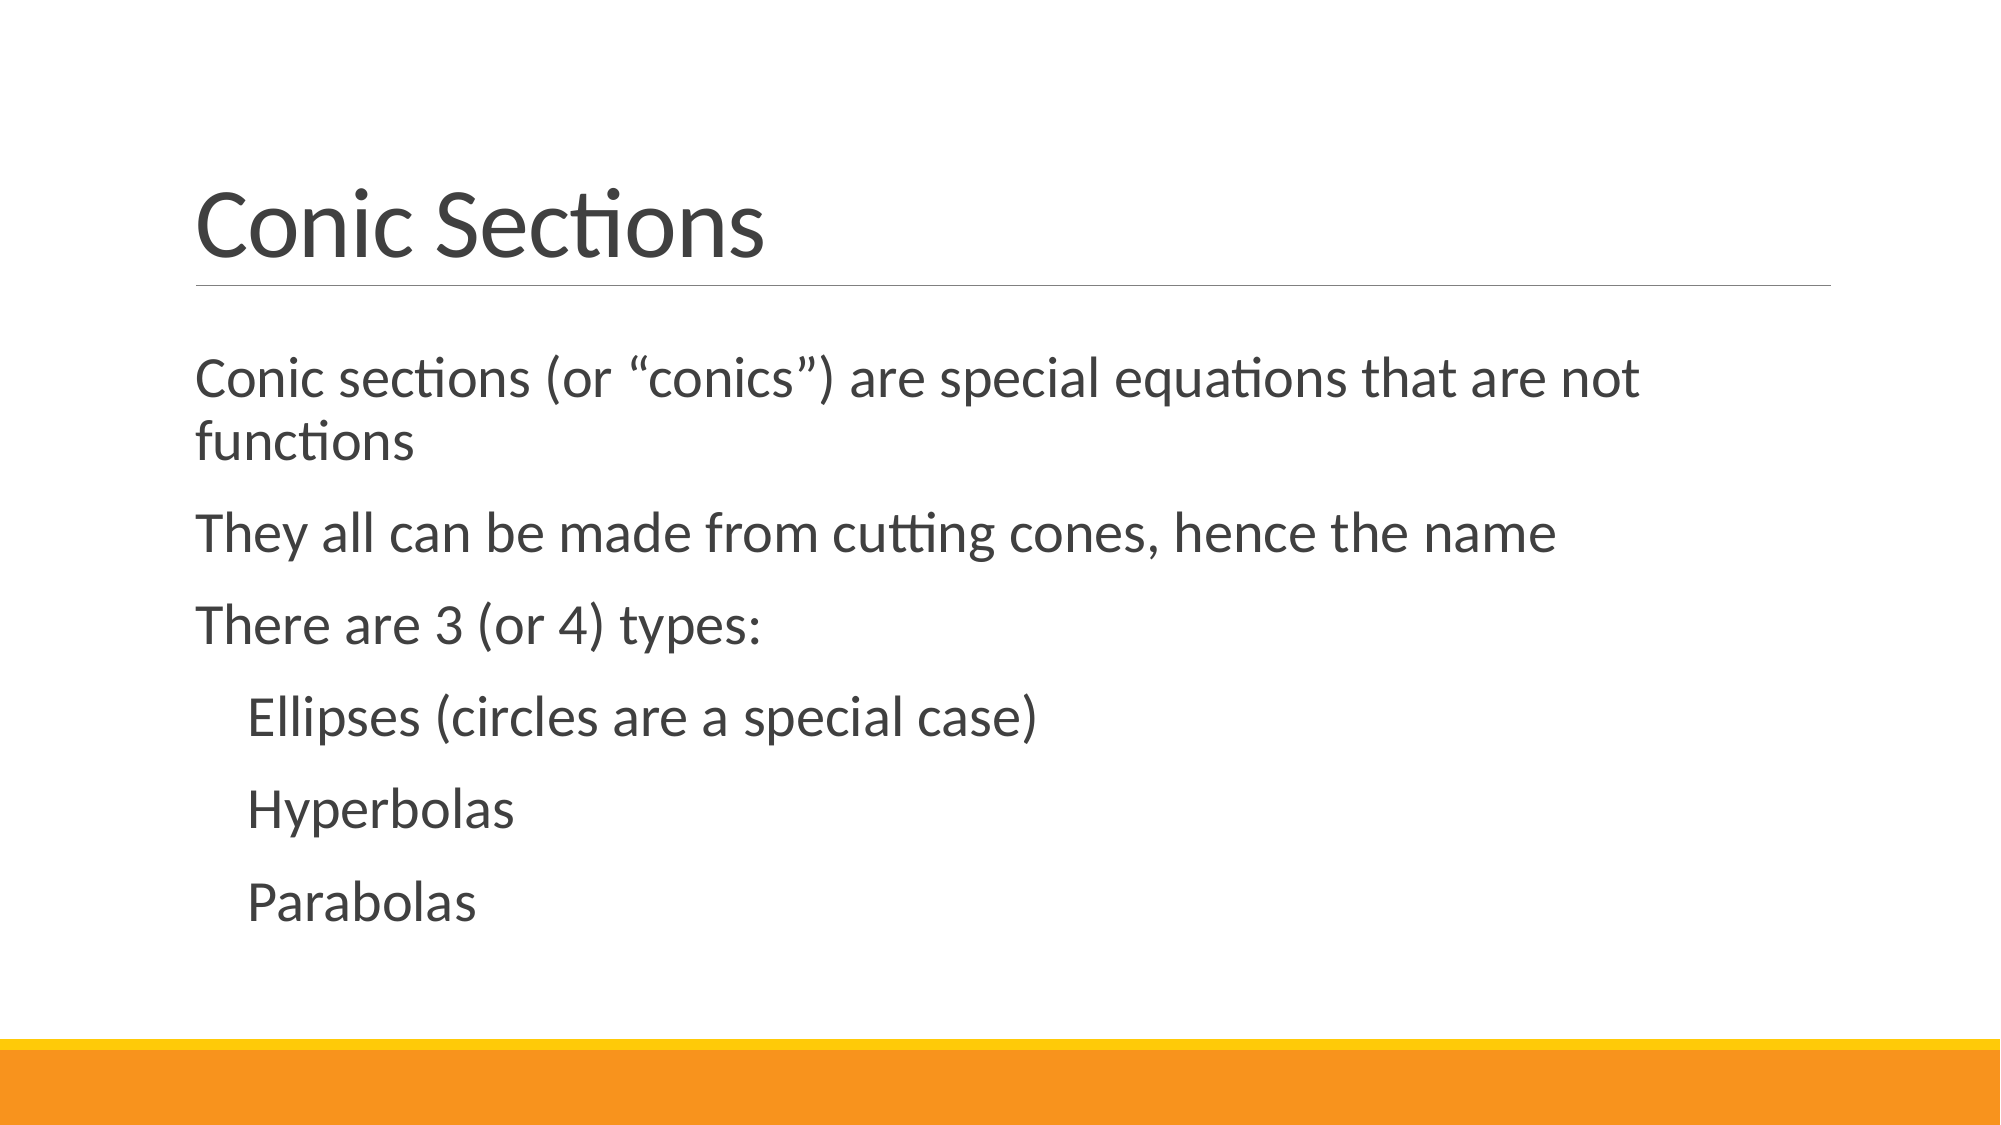

# Conic Sections
Conic sections (or “conics”) are special equations that are not functions
They all can be made from cutting cones, hence the name
There are 3 (or 4) types:
    Ellipses (circles are a special case)
    Hyperbolas
    Parabolas